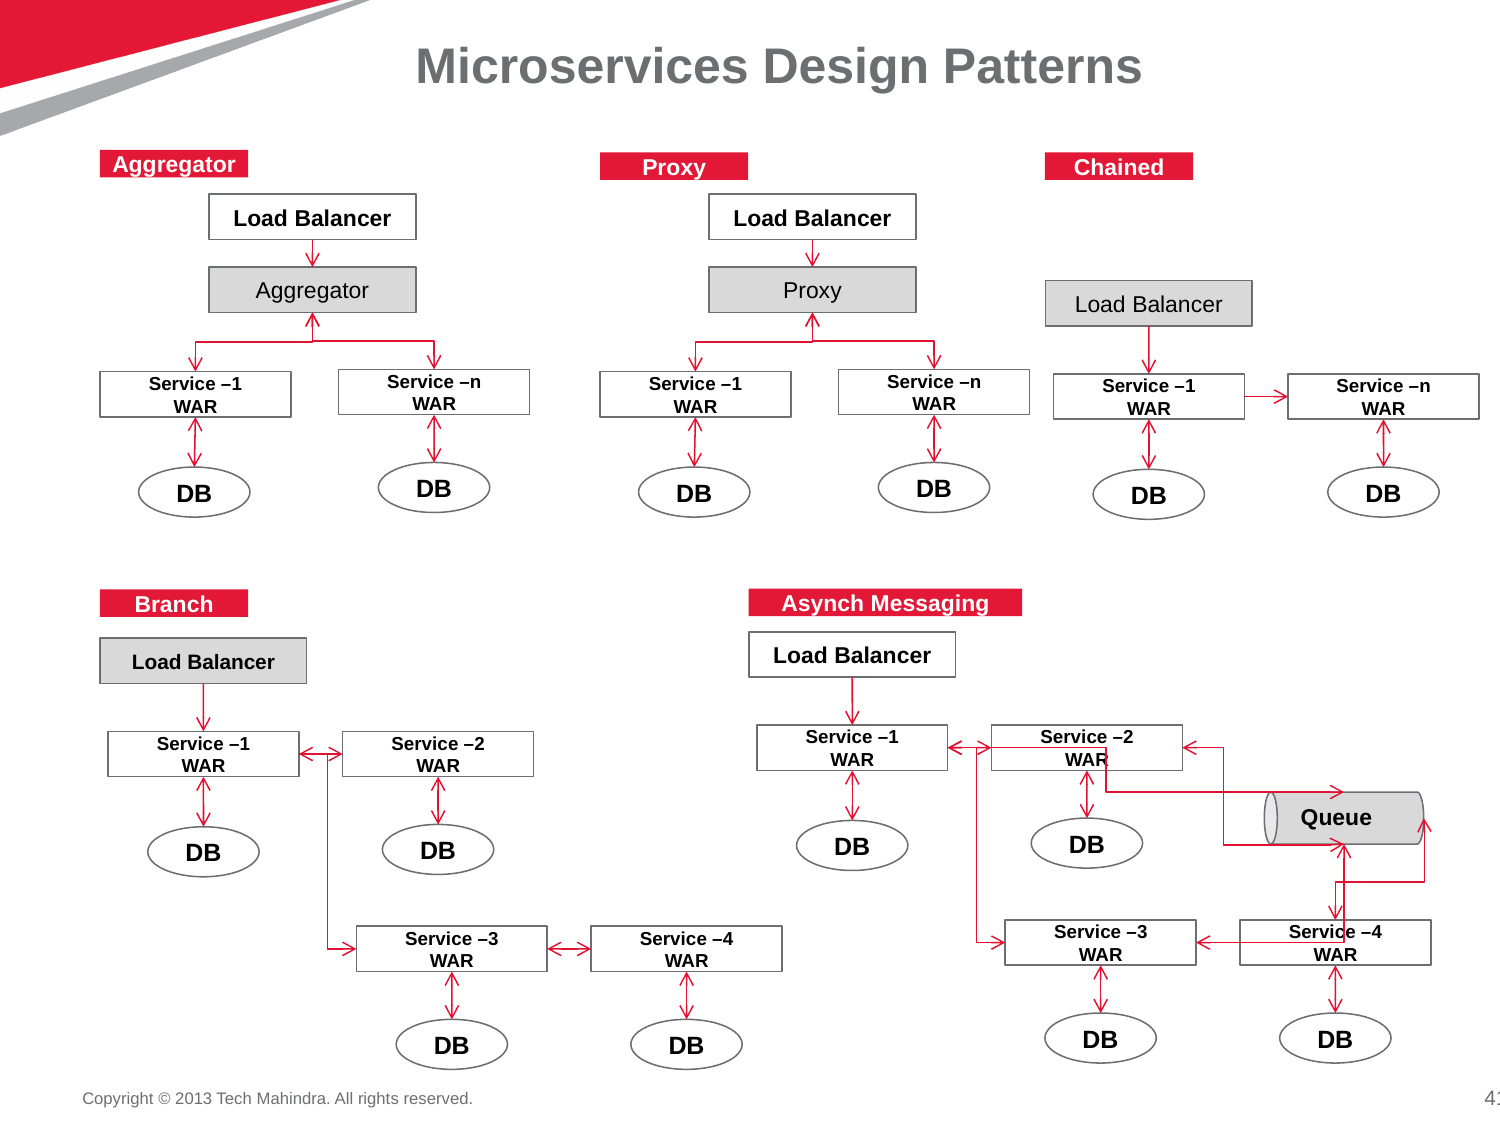

Microservices Design Patterns
Aggregator
Proxy
Chained
Load Balancer
Load Balancer
Aggregator
Proxy
Load Balancer
Service –n
WAR
Service –n
WAR
Service –1
WAR
Service –1
WAR
Service –1
WAR
Service –n
WAR
DB
DB
DB
DB
DB
DB
Asynch Messaging
Branch
Load Balancer
Load Balancer
Service –1
WAR
Service –2
WAR
Service –1
WAR
Service –2
WAR

Queue
DB
DB
DB
DB
Service –4
WAR
Service –3
WAR
Service –4
WAR
Service –3
WAR
DB
DB
DB
DB